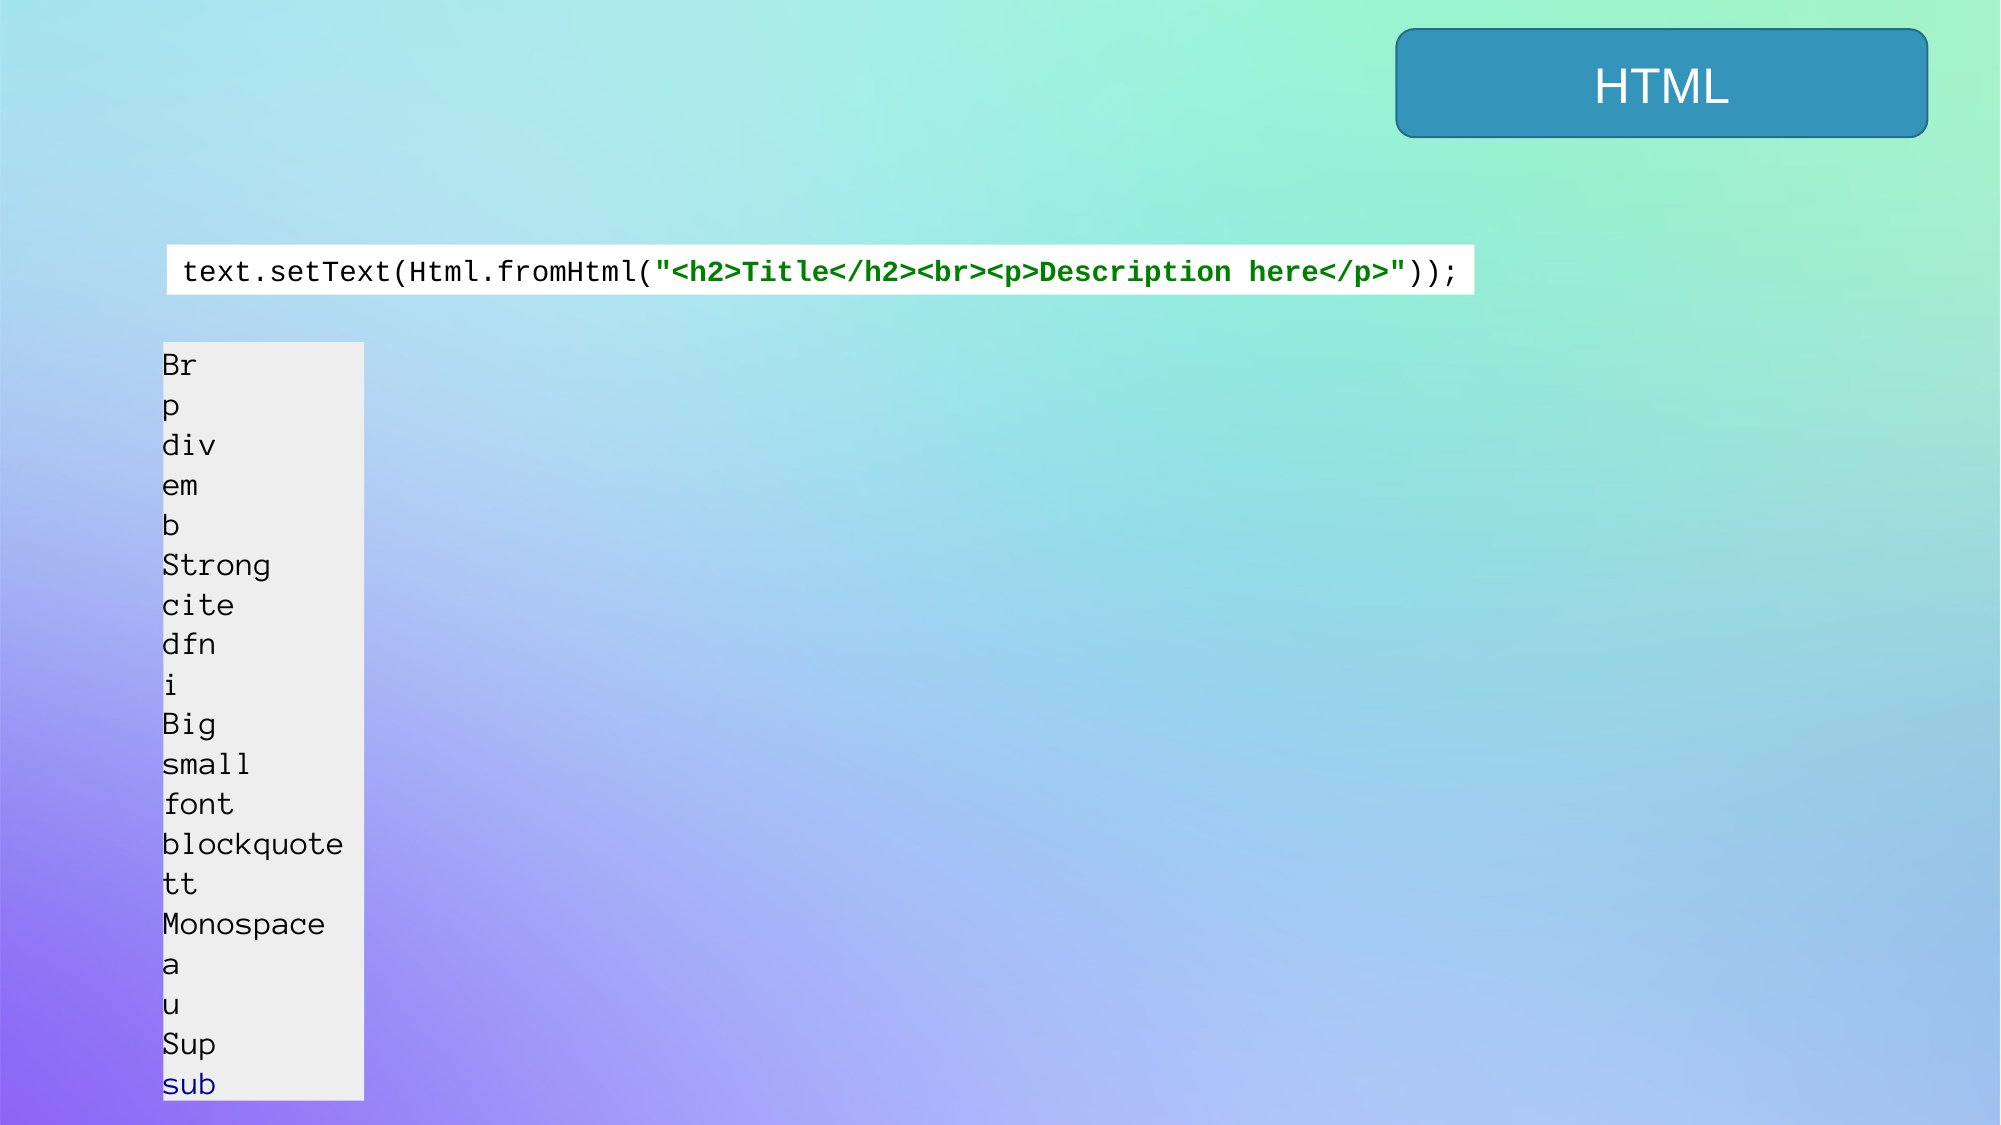

HTML
text.setText(Html.fromHtml("<h2>Title</h2><br><p>Description here</p>"));
Br
p
div
em
b
Strong
cite
dfn
i
Big
small
font
blockquote
tt
Monospace
a
u
Sup
sub